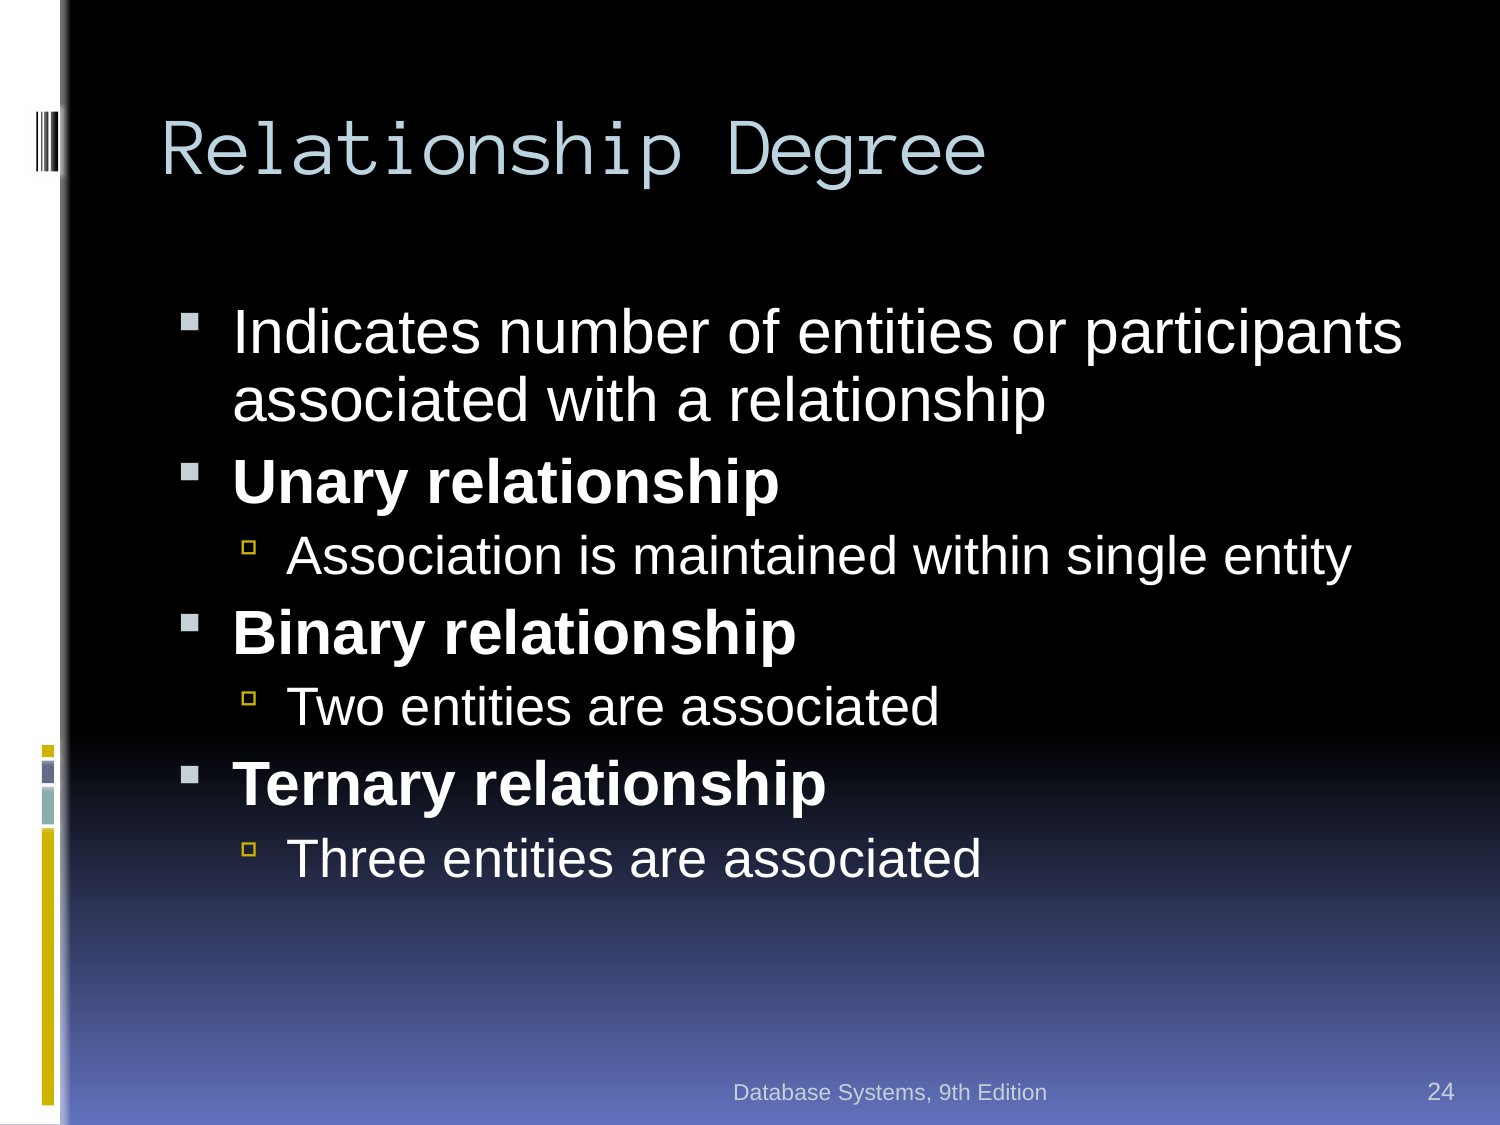

# Relationship Degree
Indicates number of entities or participants associated with a relationship
Unary relationship
Association is maintained within single entity
Binary relationship
Two entities are associated
Ternary relationship
Three entities are associated
Database Systems, 9th Edition
24